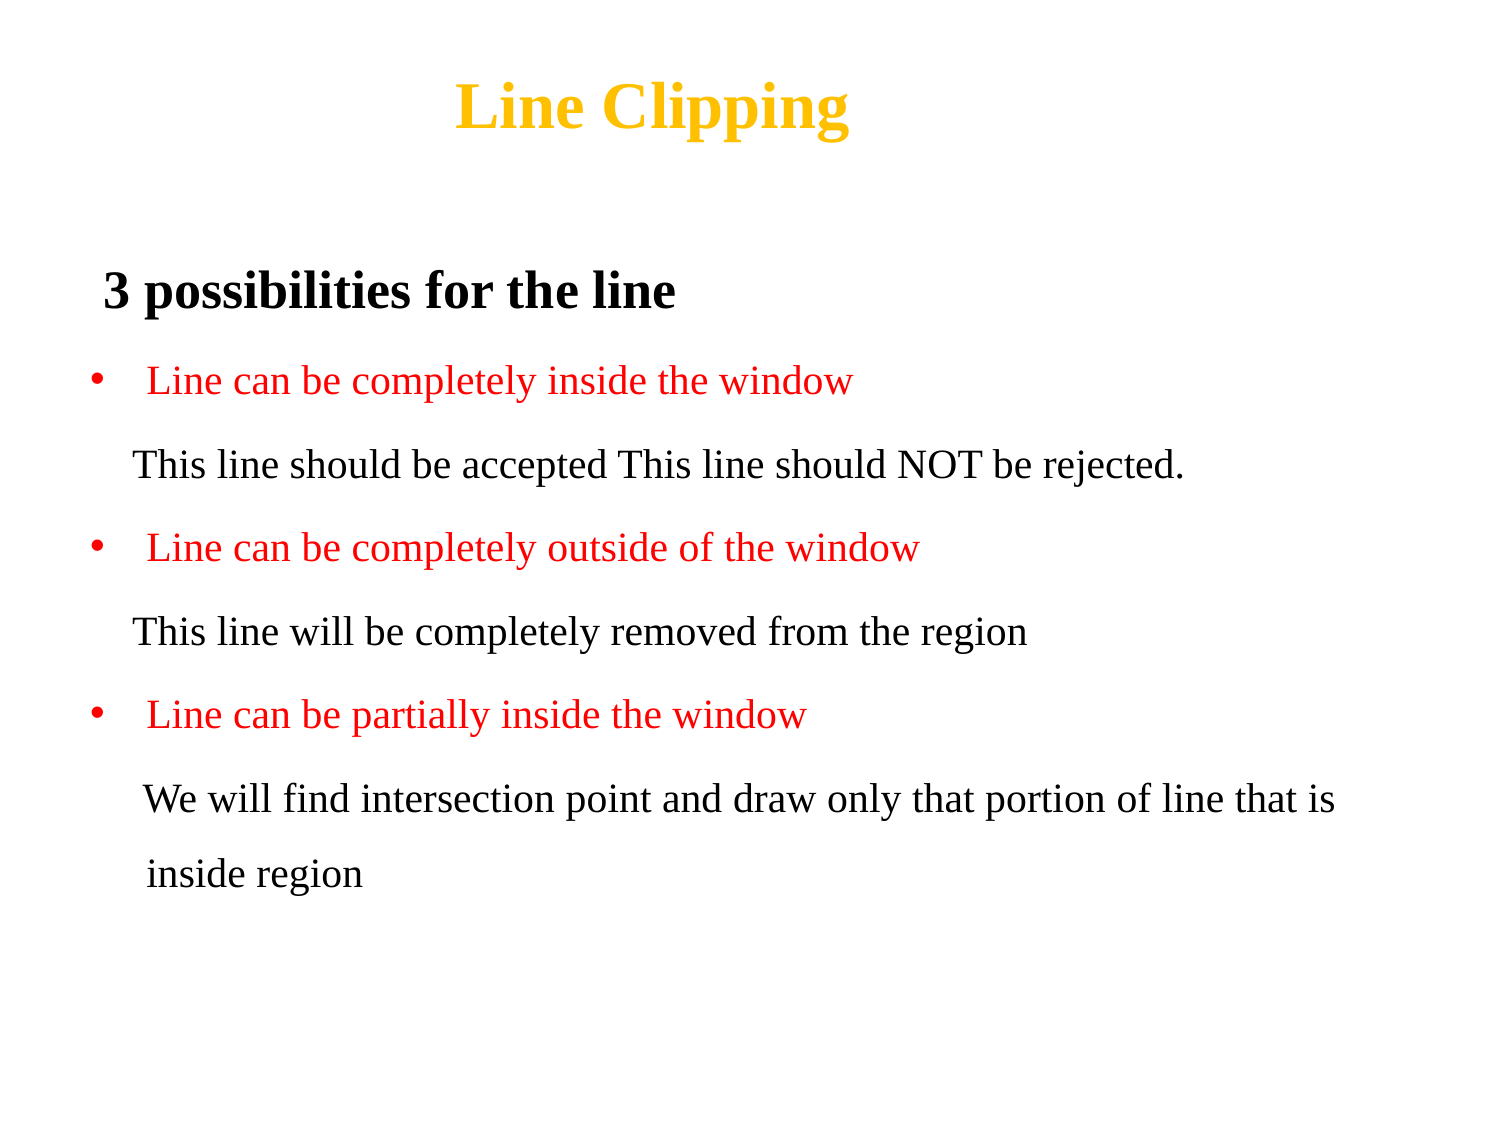

Line Clipping
 3 possibilities for the line
Line can be completely inside the window
    This line should be accepted This line should NOT be rejected.
Line can be completely outside of the window
    This line will be completely removed from the region
Line can be partially inside the window
     We will find intersection point and draw only that portion of line that is inside region